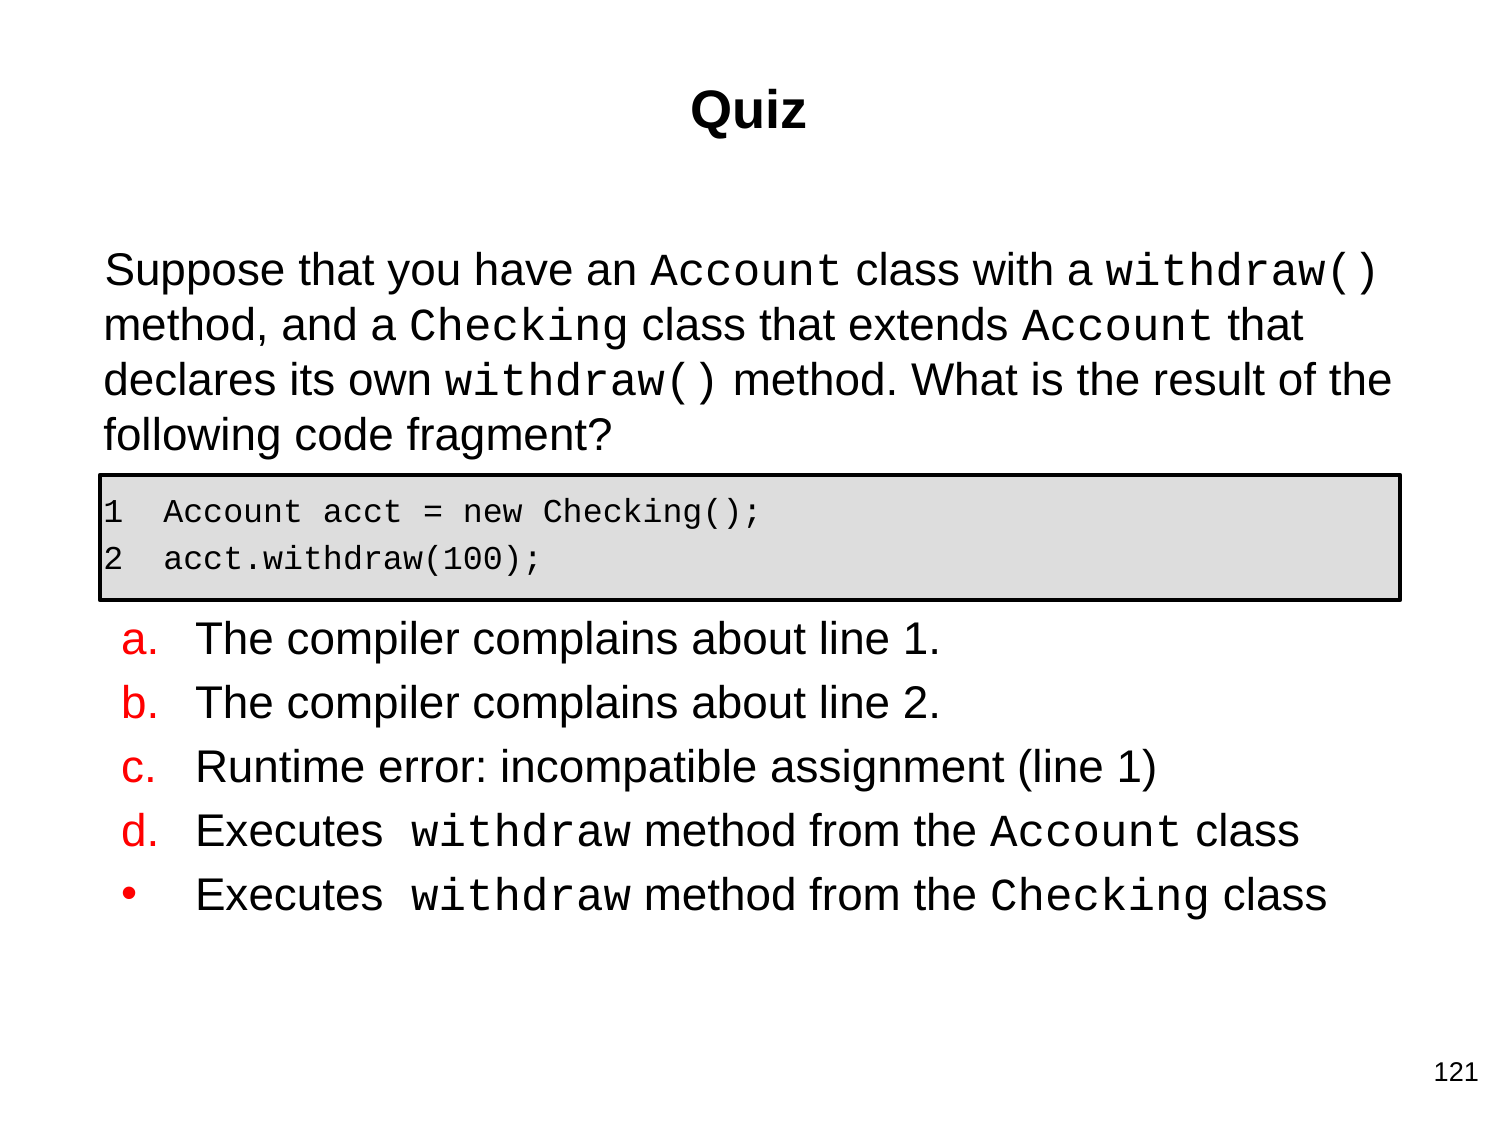

# Quiz
Suppose that you have an Account class with a withdraw() method, and a Checking class that extends Account that declares its own withdraw() method. What is the result of the following code fragment?

  Account acct = new Checking();
  acct.withdraw(100);

The compiler complains about line 1.
The compiler complains about line 2.
Runtime error: incompatible assignment (line 1)
Executes withdraw method from the Account class
Executes withdraw method from the Checking class

121